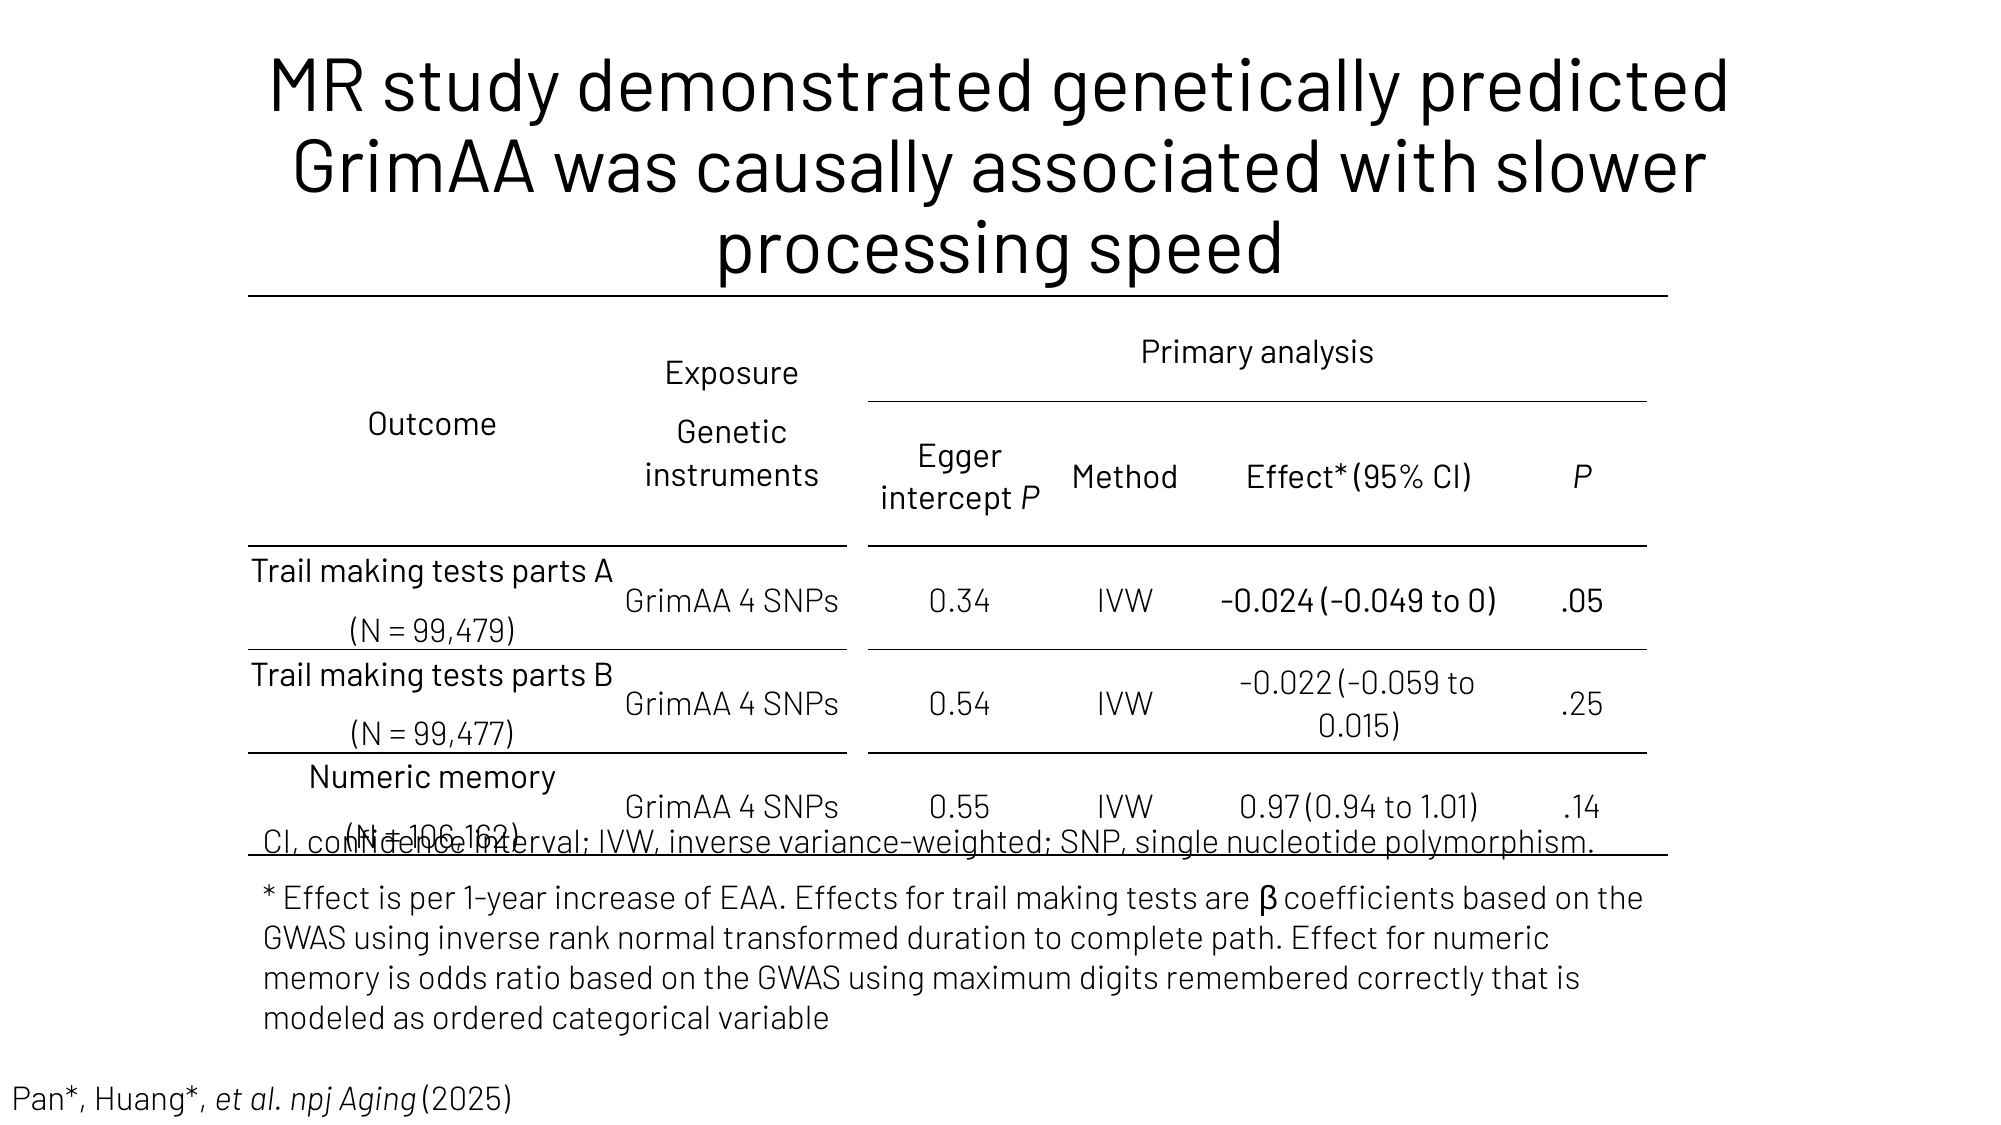

# MR study demonstrated genetically predicted GrimAA was causally associated with slower processing speed
| Outcome | Exposure Genetic instruments |  | Primary analysis |  |  |  |  |
| --- | --- | --- | --- | --- | --- | --- | --- |
|  |  |  | Egger intercept P | Method | Effect\* (95% CI) | P |  |
| Trail making tests parts A (N = 99,479) | GrimAA 4 SNPs |  | 0.34 | IVW | -0.024 (-0.049 to 0) | .05 |  |
|  |  |  |  |  |  |  |  |
| Trail making tests parts B (N = 99,477) | GrimAA 4 SNPs |  | 0.54 | IVW | -0.022 (-0.059 to 0.015) | .25 |  |
|  |  |  |  |  |  |  |  |
| Numeric memory (N = 106,162) | GrimAA 4 SNPs |  | 0.55 | IVW | 0.97 (0.94 to 1.01) | .14 |  |
|  |  |  |  |  |  |  |  |
CI, confidence interval; IVW, inverse variance-weighted; SNP, single nucleotide polymorphism.
* Effect is per 1-year increase of EAA. Effects for trail making tests are β coefficients based on the GWAS using inverse rank normal transformed duration to complete path. Effect for numeric memory is odds ratio based on the GWAS using maximum digits remembered correctly that is modeled as ordered categorical variable
Pan*, Huang*, et al. npj Aging (2025)